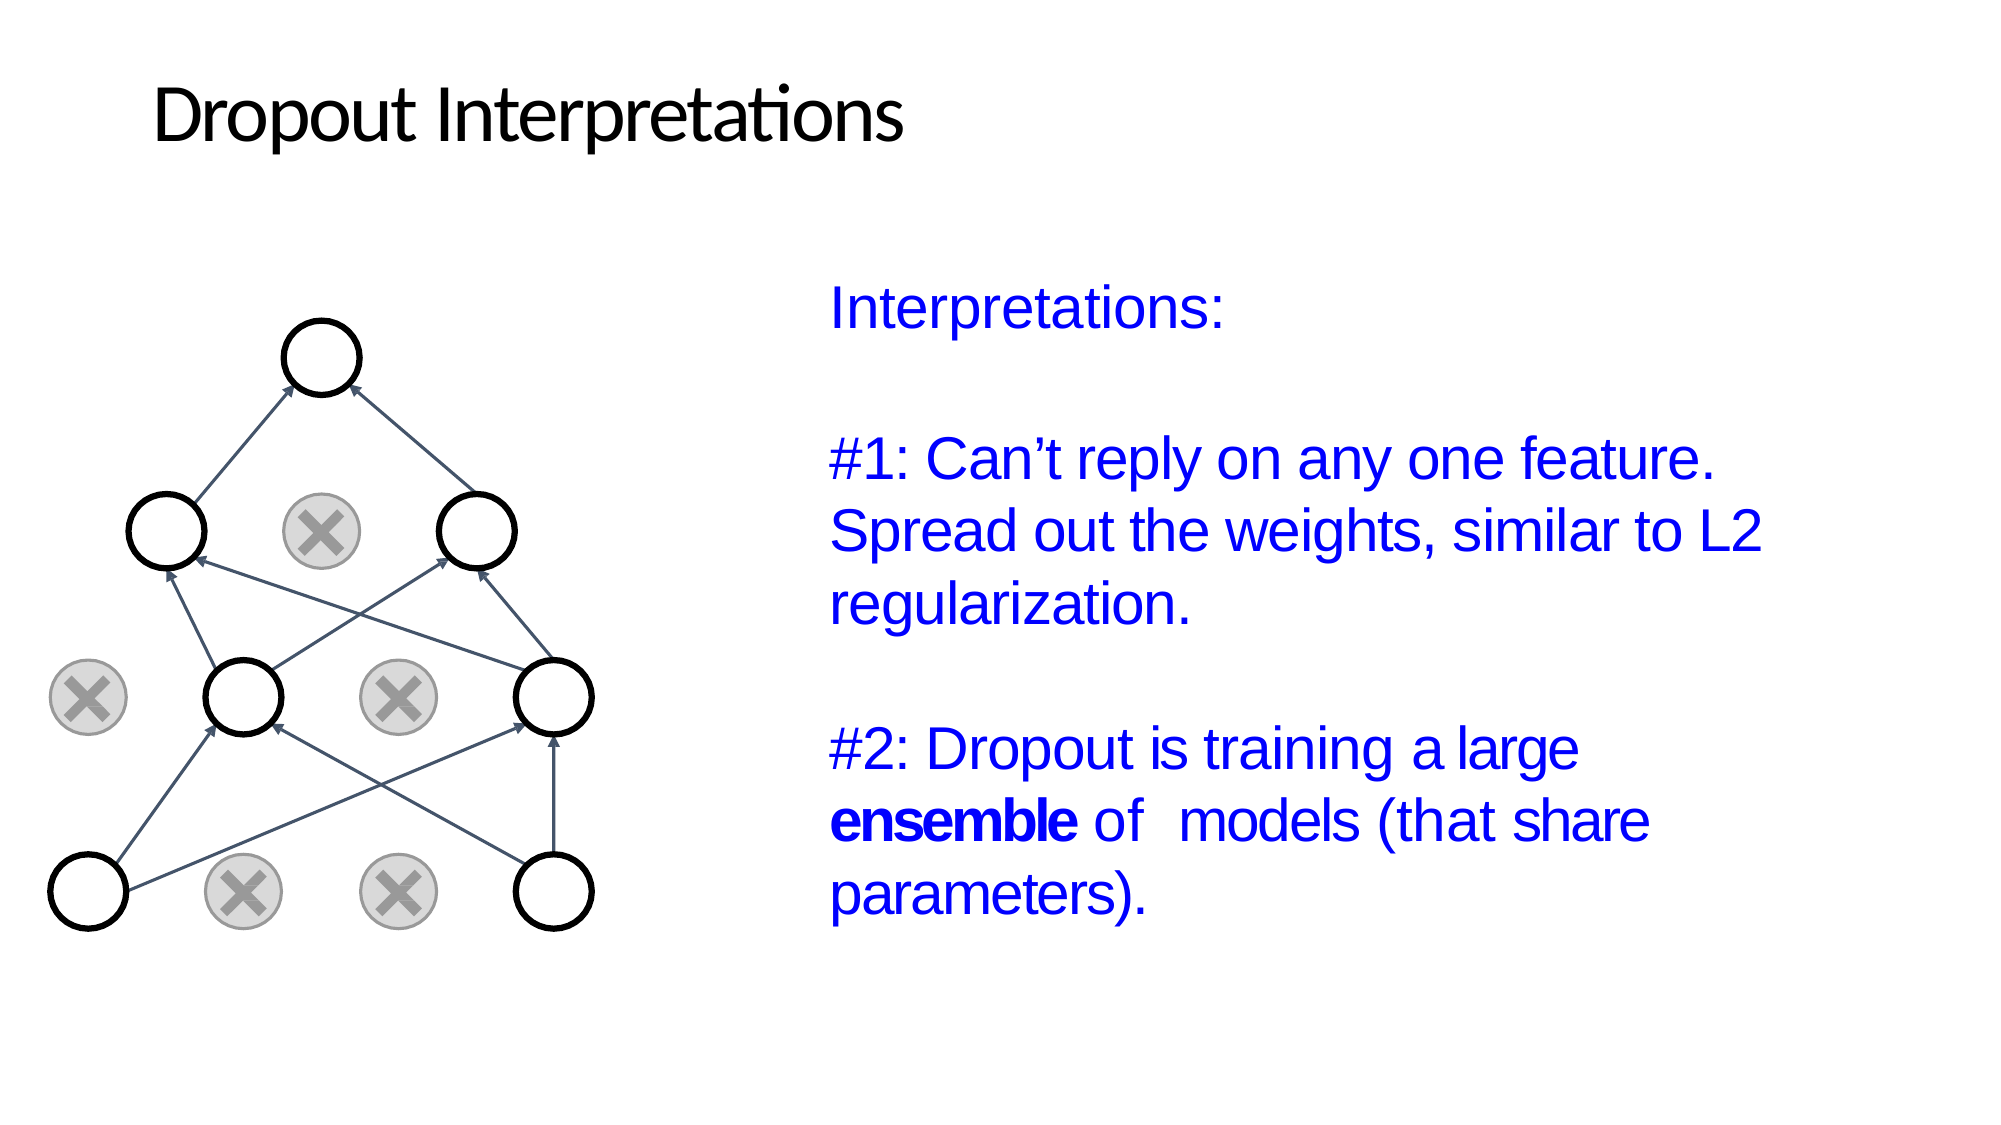

# Dropout Interpretations
Interpretations:

#1: Can’t reply on any one feature. Spread out the weights, similar to L2 regularization.

#2: Dropout is training a large ensemble of  models (that share parameters).